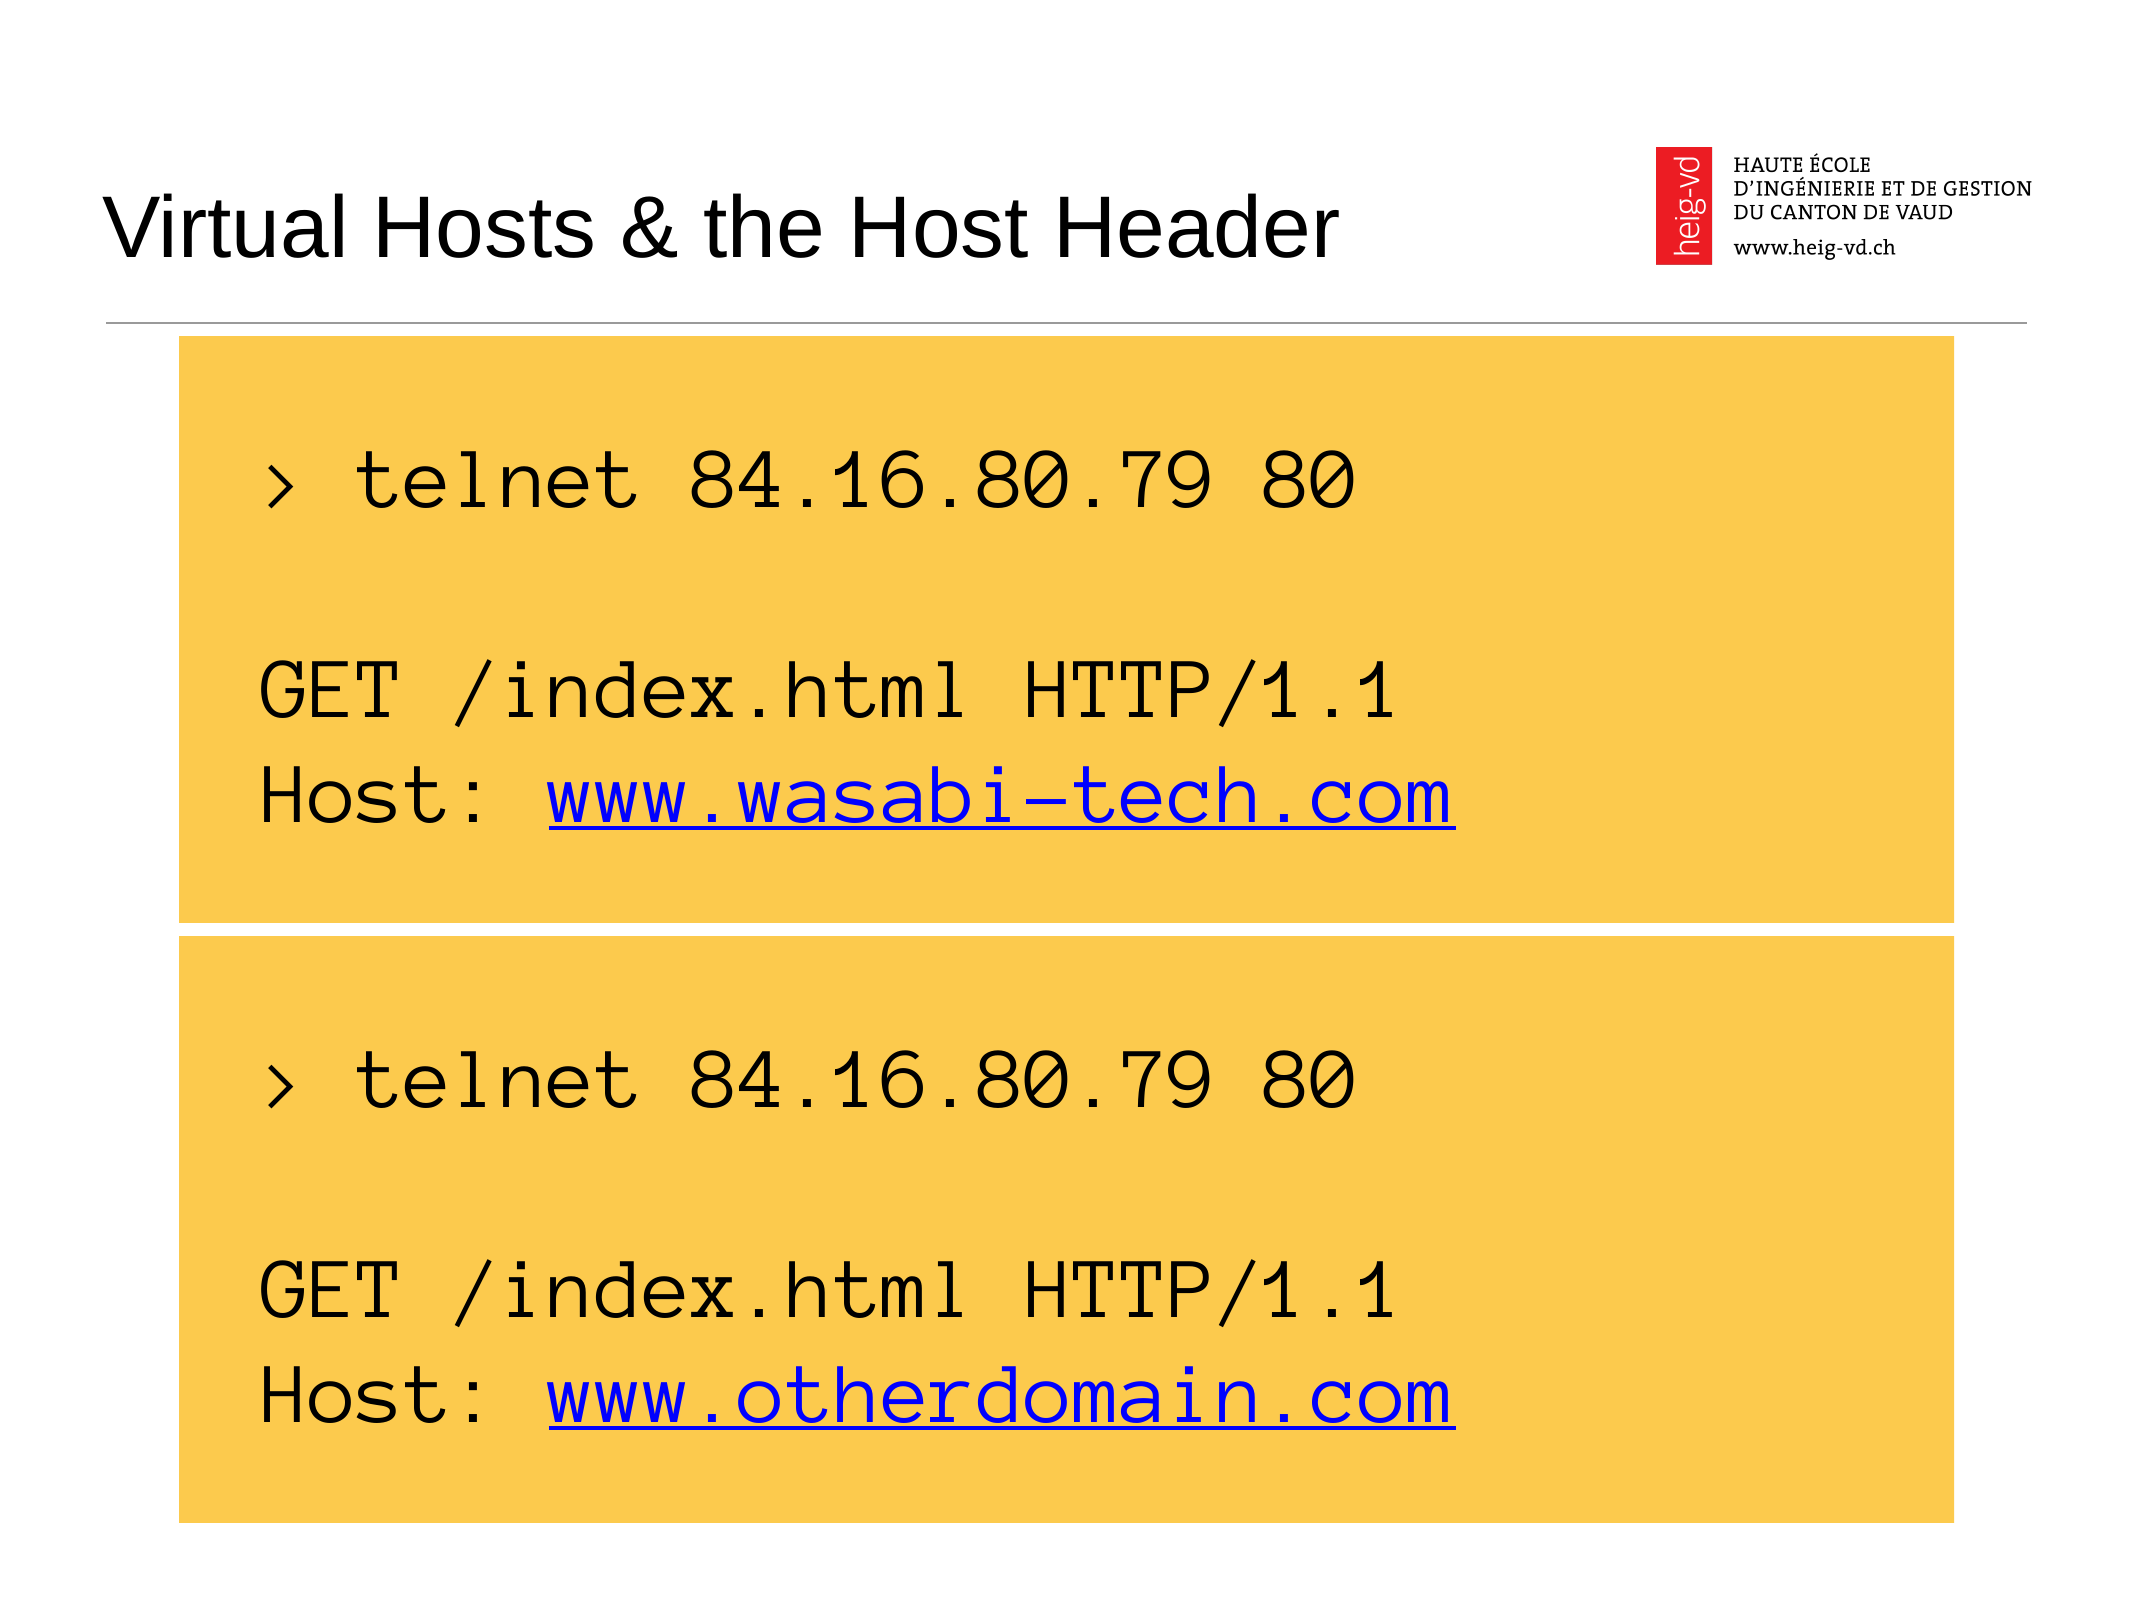

# Virtual Hosts & the Host Header
> telnet 84.16.80.79 80

GET /index.html HTTP/1.1
Host: www.wasabi-tech.com
> telnet 84.16.80.79 80

GET /index.html HTTP/1.1
Host: www.otherdomain.com